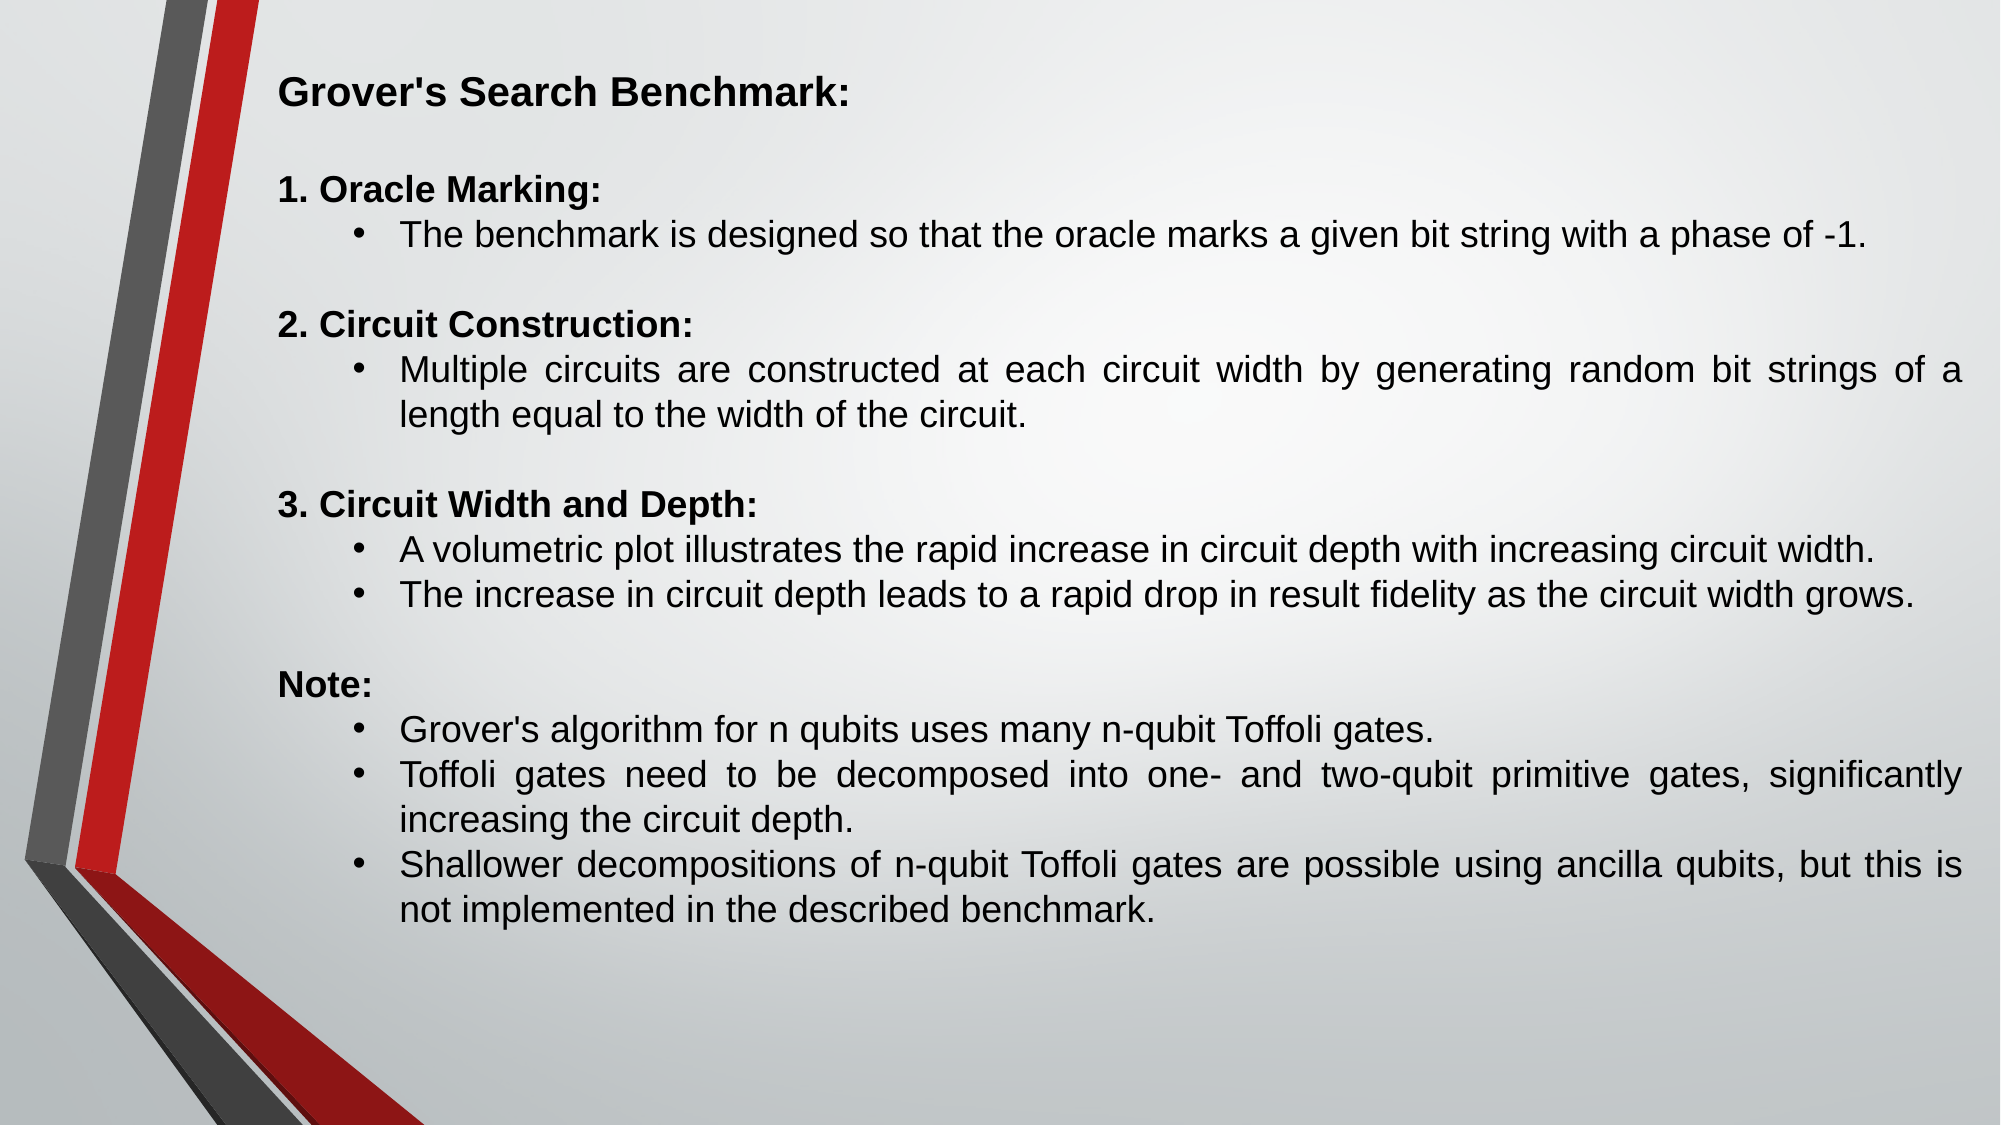

Grover's Search Benchmark:

 Oracle Marking:
The benchmark is designed so that the oracle marks a given bit string with a phase of -1.

 Circuit Construction:
Multiple circuits are constructed at each circuit width by generating random bit strings of a length equal to the width of the circuit.

 Circuit Width and Depth:
A volumetric plot illustrates the rapid increase in circuit depth with increasing circuit width.
The increase in circuit depth leads to a rapid drop in result fidelity as the circuit width grows.

Note:
Grover's algorithm for n qubits uses many n-qubit Toffoli gates.
Toffoli gates need to be decomposed into one- and two-qubit primitive gates, significantly increasing the circuit depth.
Shallower decompositions of n-qubit Toffoli gates are possible using ancilla qubits, but this is not implemented in the described benchmark.